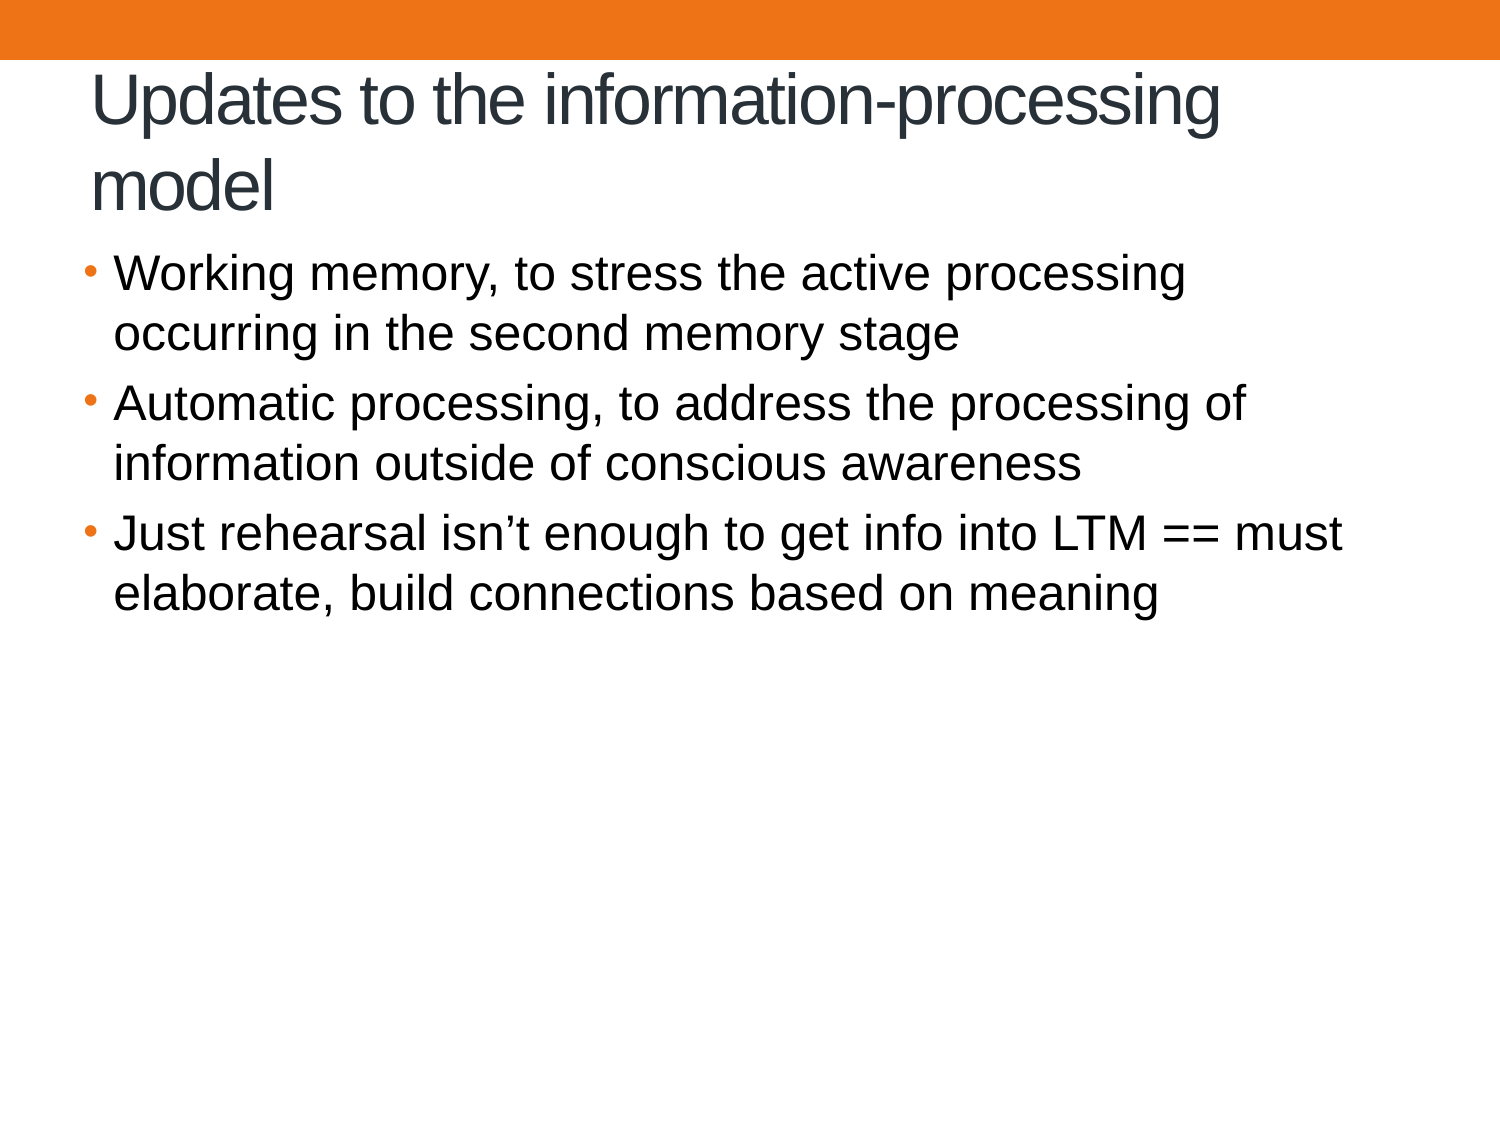

# Updates to the information-processing model
Working memory, to stress the active processing occurring in the second memory stage
Automatic processing, to address the processing of information outside of conscious awareness
Just rehearsal isn’t enough to get info into LTM == must elaborate, build connections based on meaning